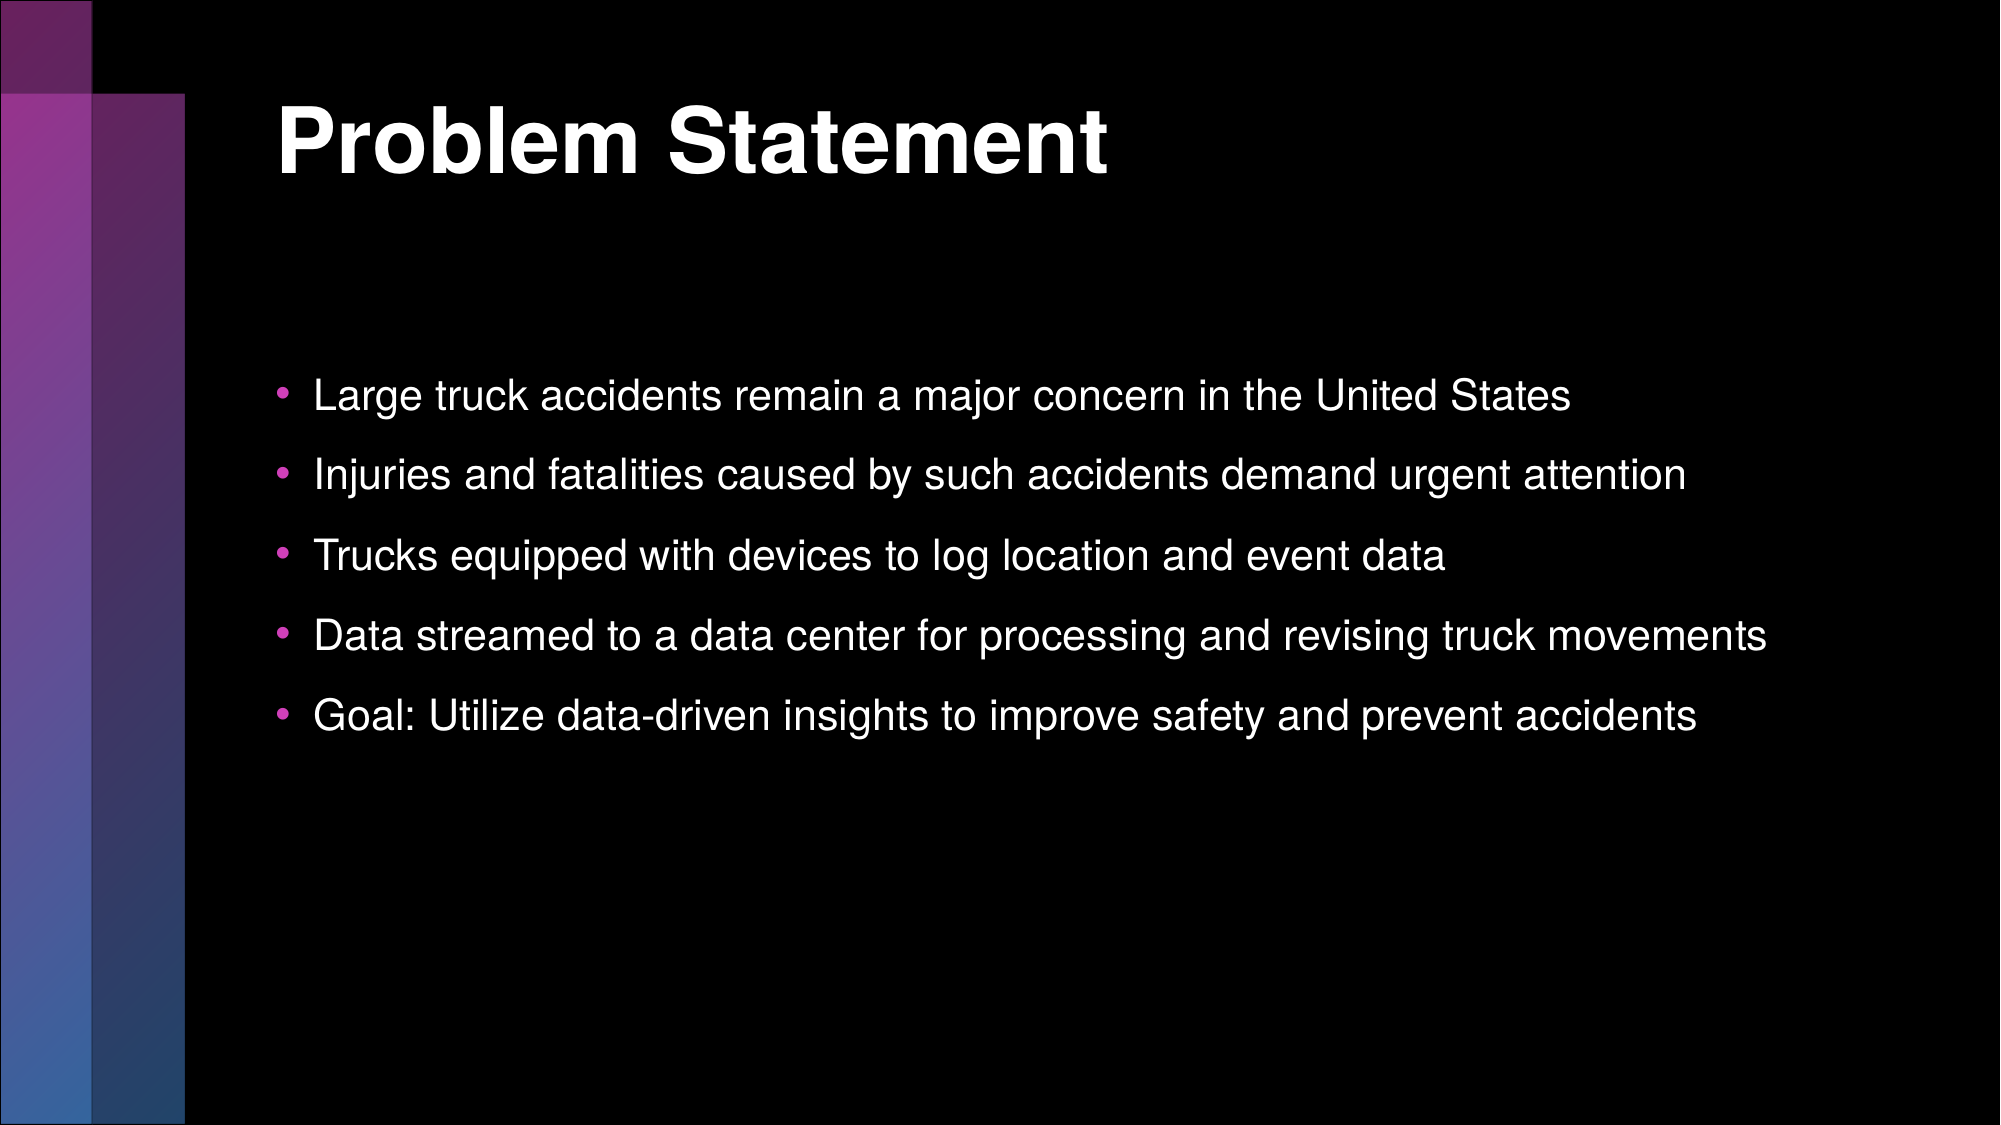

# Problem Statement
Large truck accidents remain a major concern in the United States
Injuries and fatalities caused by such accidents demand urgent attention
Trucks equipped with devices to log location and event data
Data streamed to a data center for processing and revising truck movements
Goal: Utilize data-driven insights to improve safety and prevent accidents